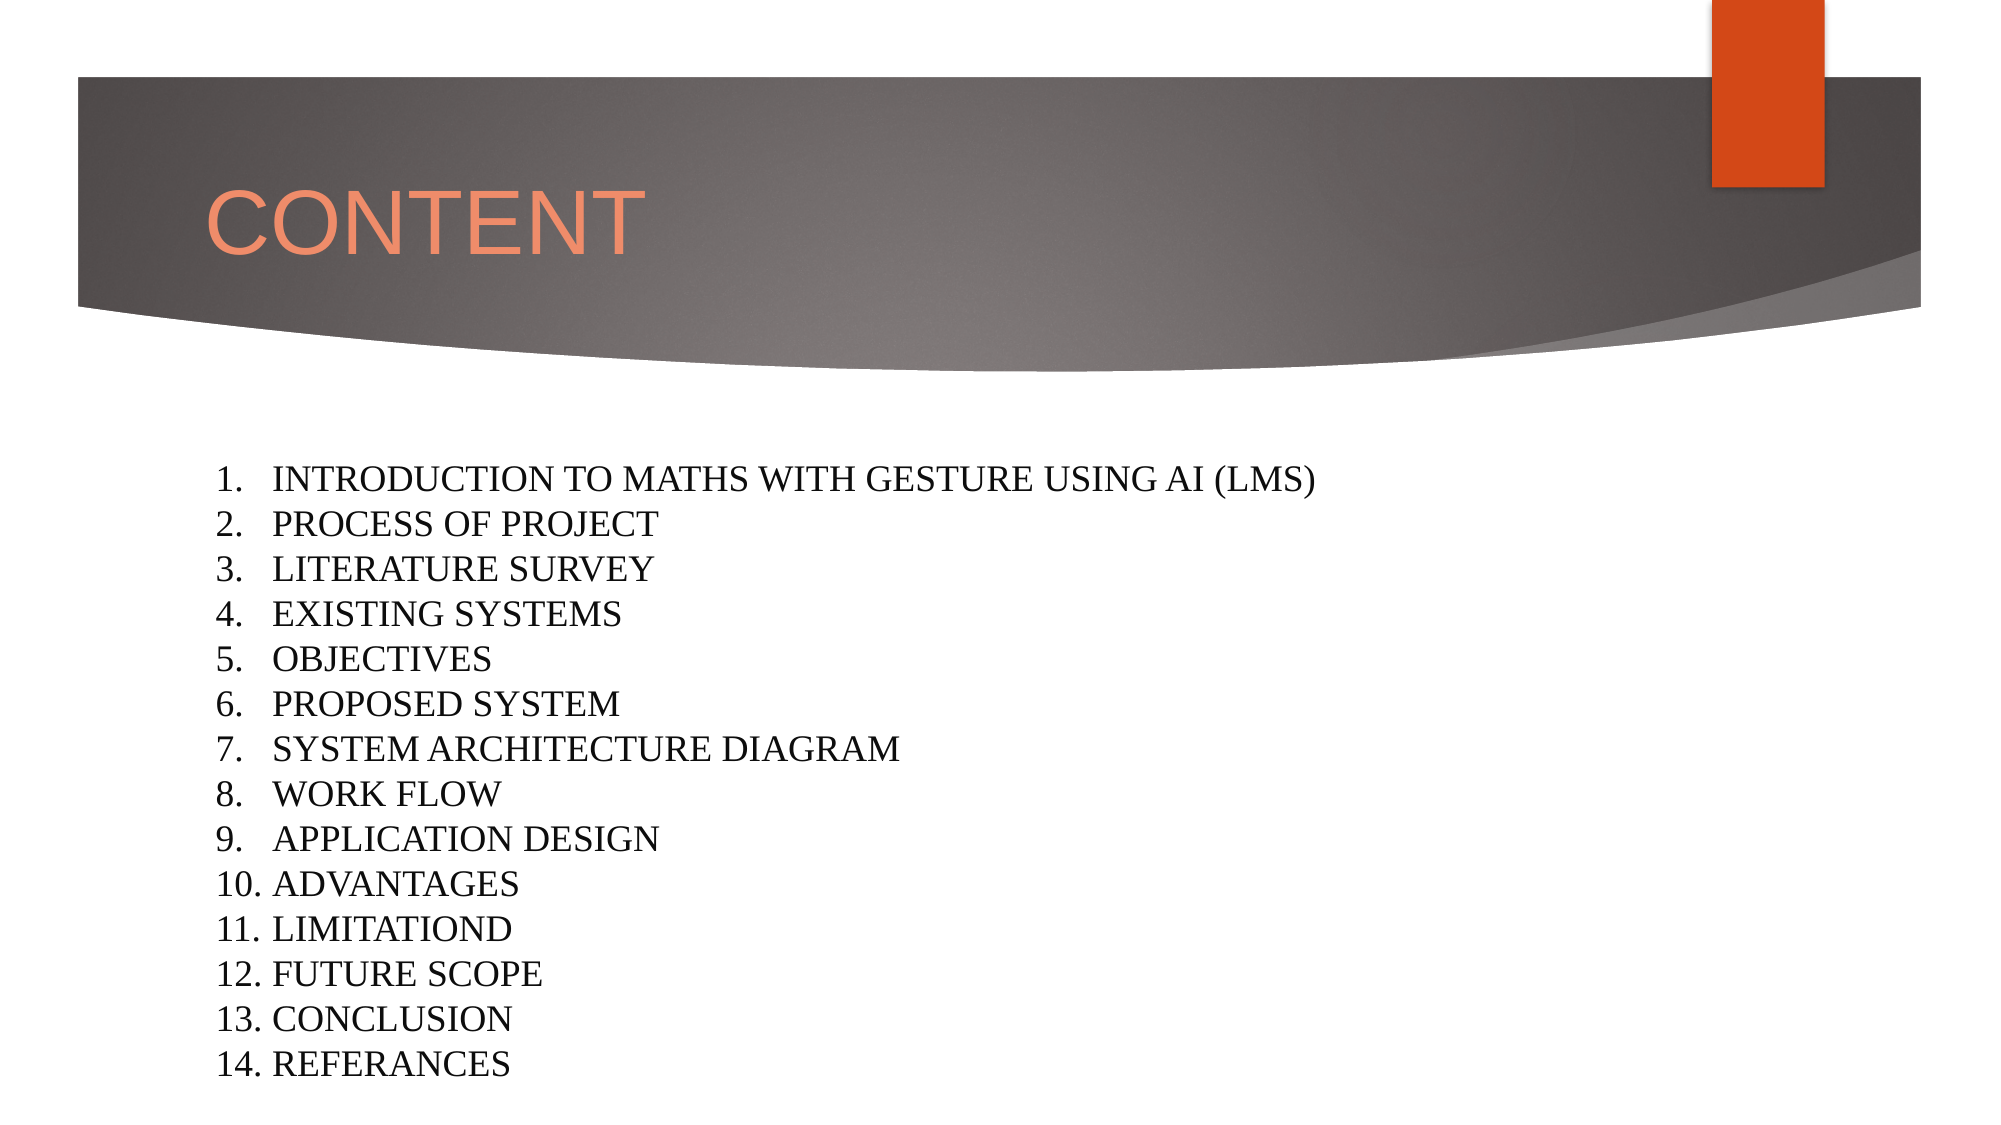

# CONTENT
INTRODUCTION TO MATHS WITH GESTURE USING AI (LMS)
PROCESS OF PROJECT
LITERATURE SURVEY
EXISTING SYSTEMS
OBJECTIVES
PROPOSED SYSTEM
SYSTEM ARCHITECTURE DIAGRAM
WORK FLOW
APPLICATION DESIGN
ADVANTAGES
LIMITATIOND
FUTURE SCOPE
CONCLUSION
REFERANCES